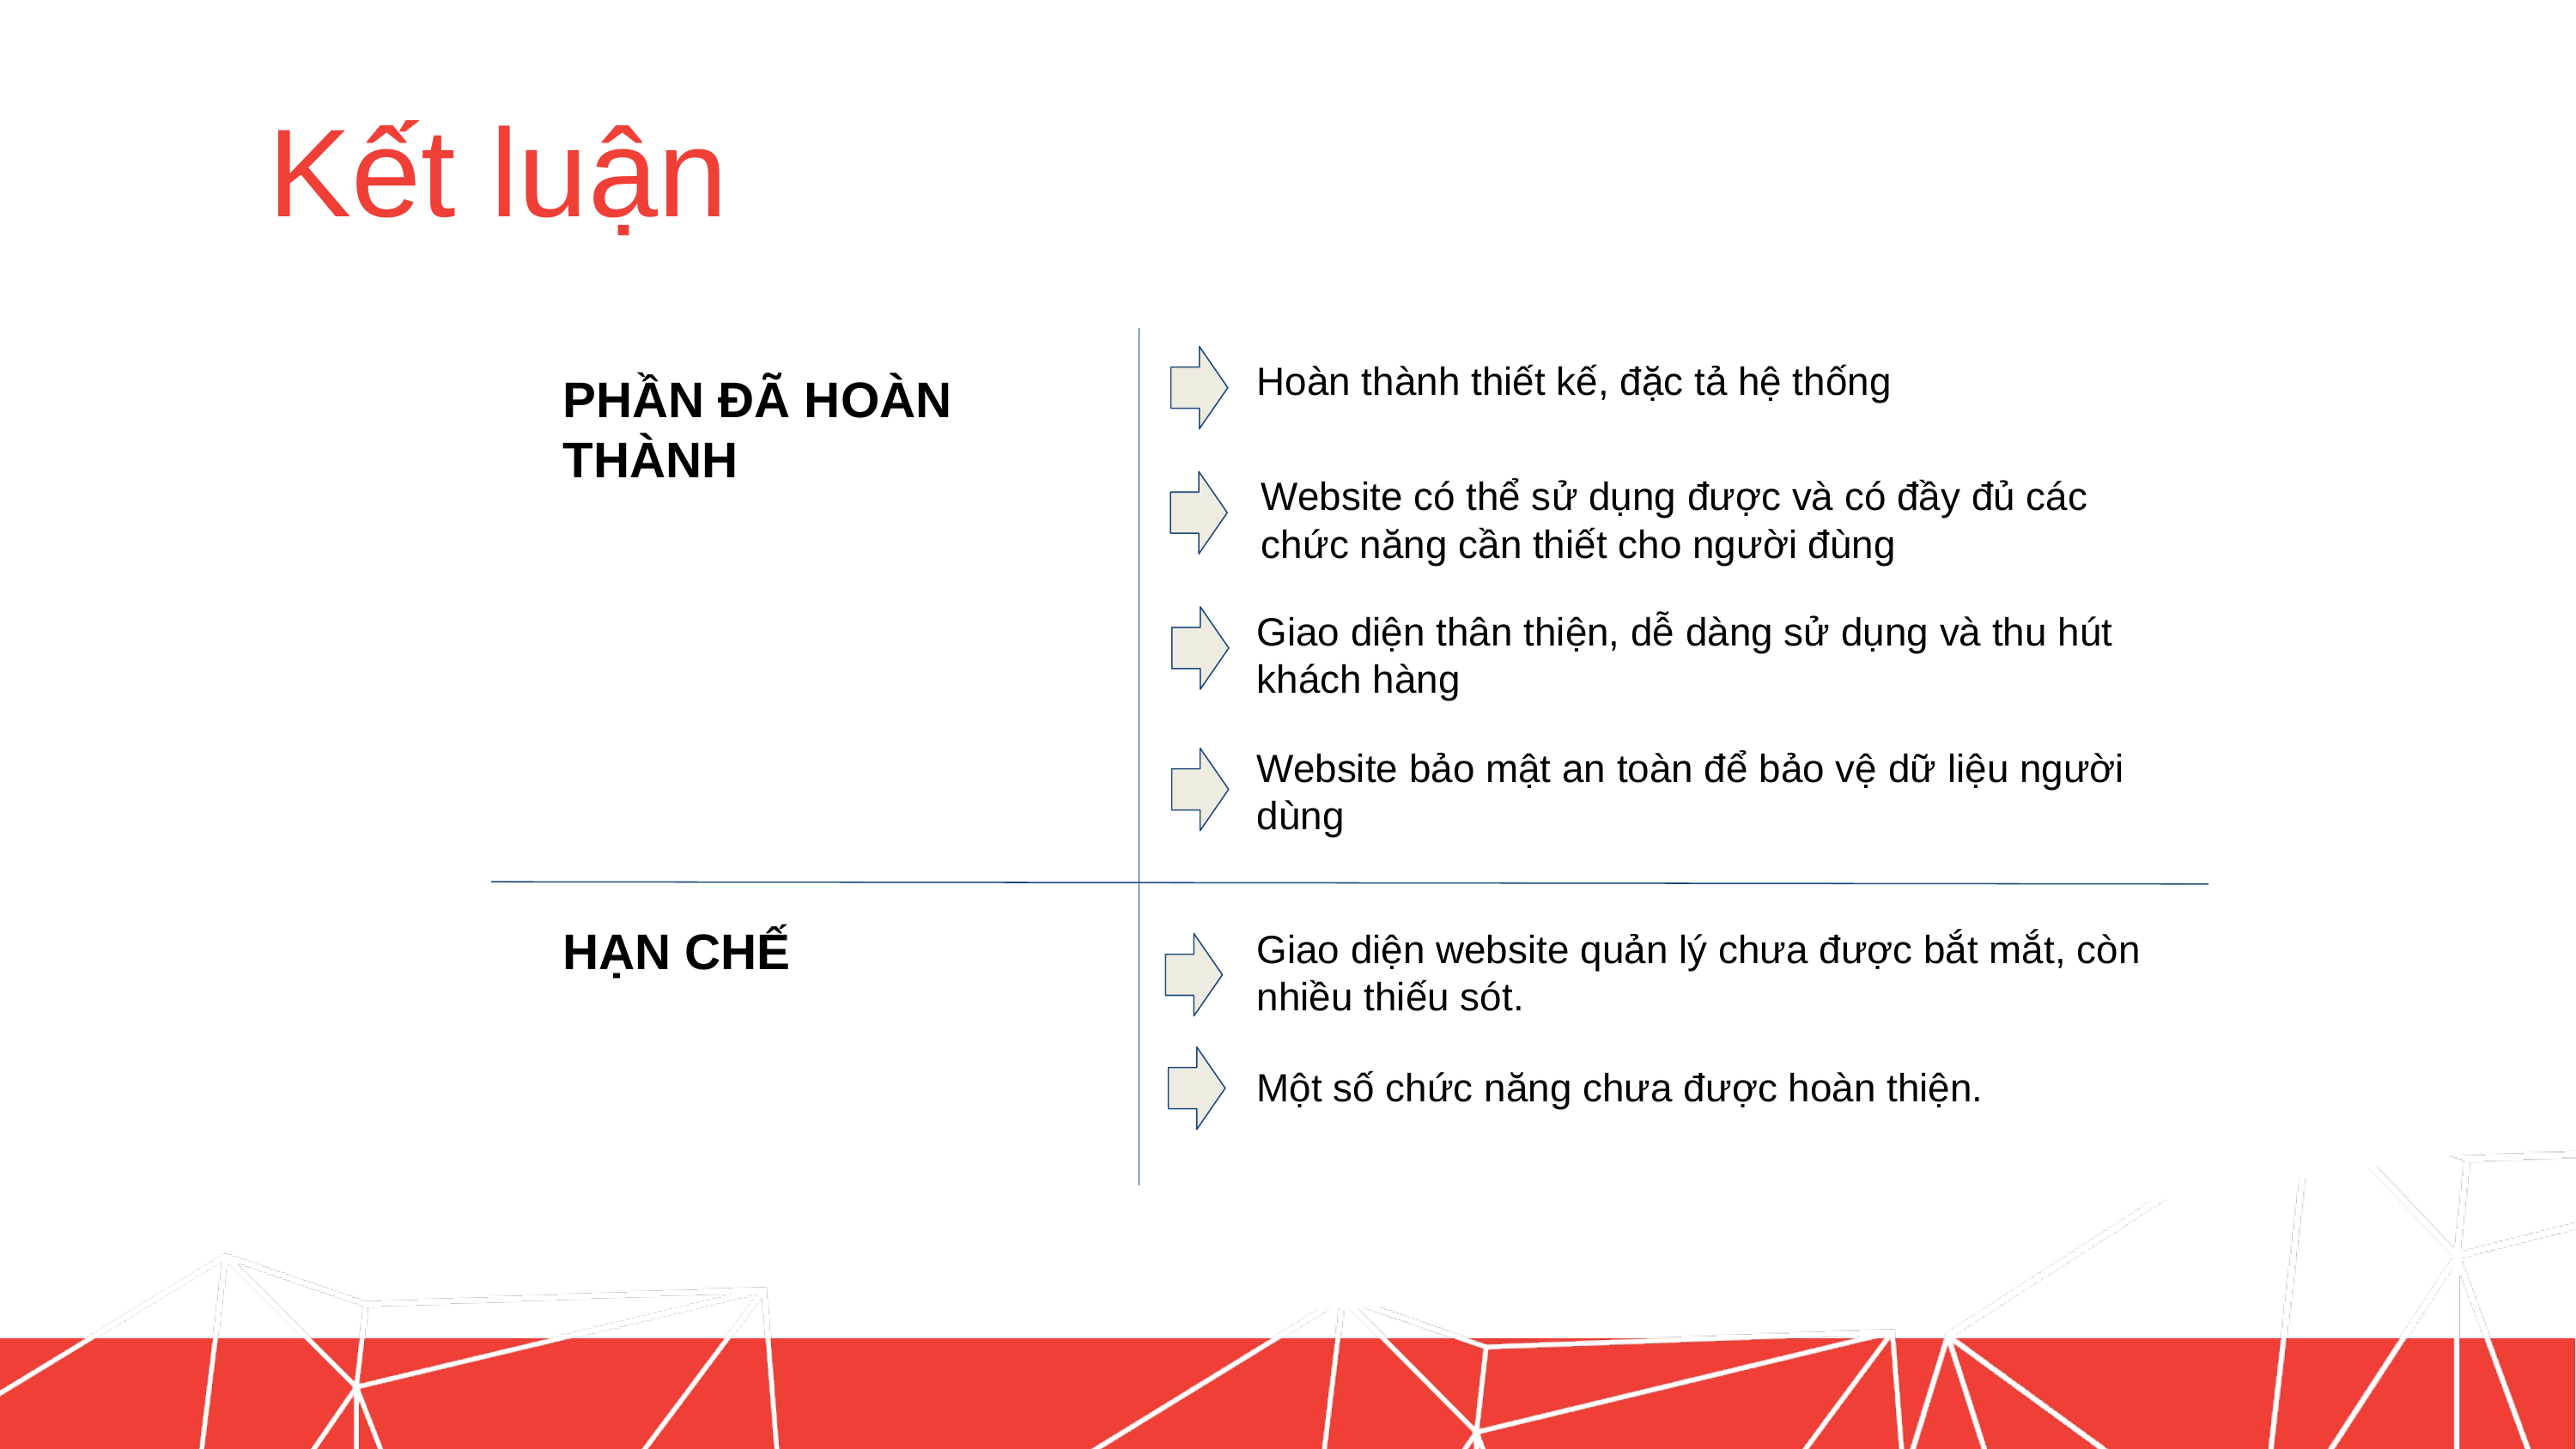

Kết luận
Hoàn thành thiết kế, đặc tả hệ thống

PHẦN ĐÃ HOÀN
THÀNH
Website có thể sử dụng được và có đầy đủ các chức năng cần thiết cho người đùng

Giao diện thân thiện, dễ dàng sử dụng và thu hút khách hàng

Website bảo mật an toàn để bảo vệ dữ liệu người dùng

HẠN CHẾ
Giao diện website quản lý chưa được bắt mắt, còn nhiều thiếu sót.

Một số chức năng chưa được hoàn thiện.